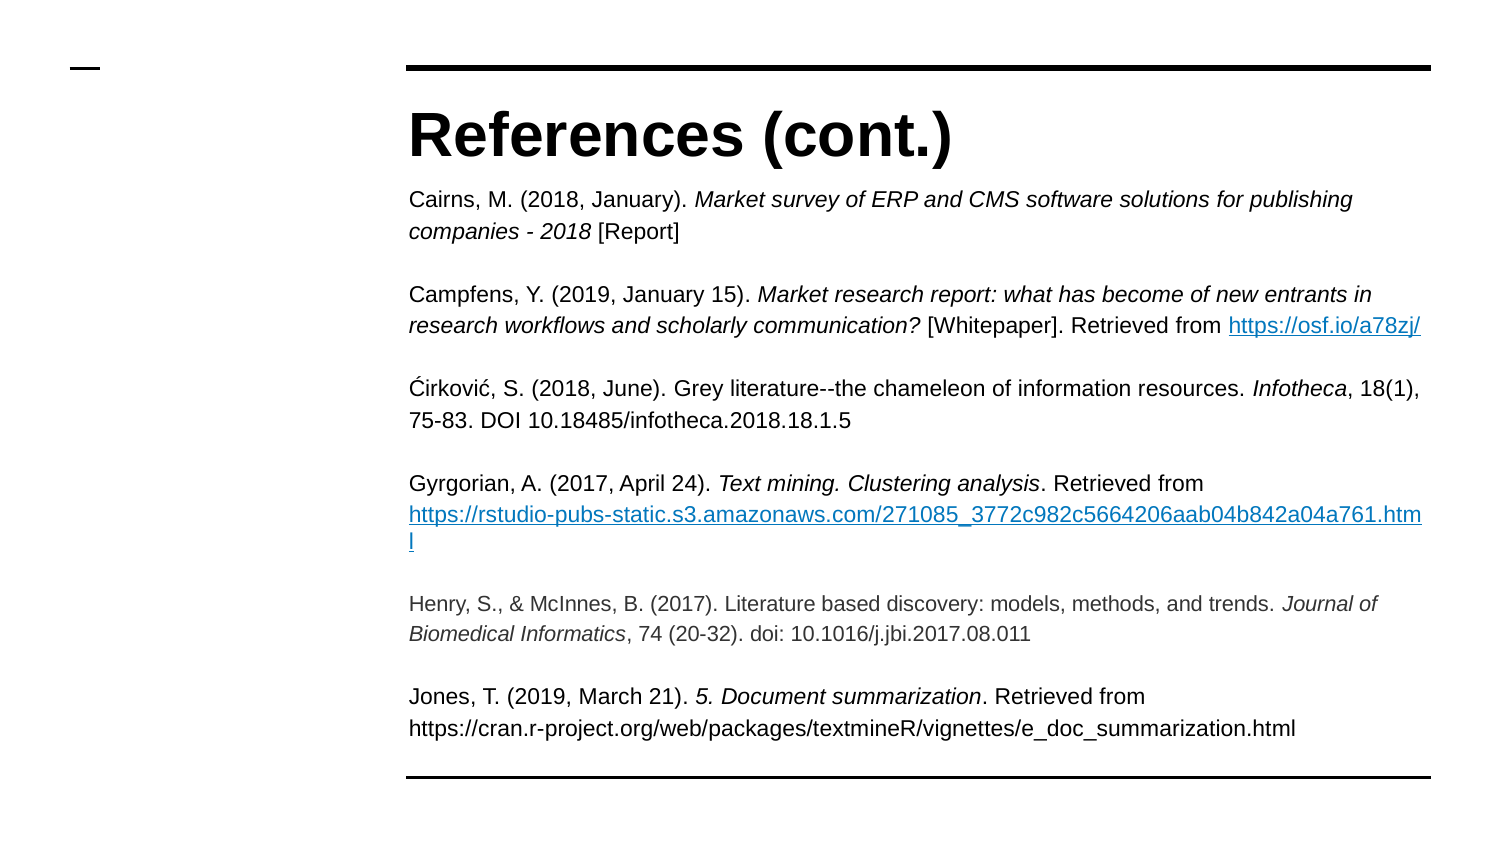

# References (cont.)
Cairns, M. (2018, January). Market survey of ERP and CMS software solutions for publishing companies - 2018 [Report]

Campfens, Y. (2019, January 15). Market research report: what has become of new entrants in research workflows and scholarly communication? [Whitepaper]. Retrieved from https://osf.io/a78zj/

Ćirković, S. (2018, June). Grey literature--the chameleon of information resources. Infotheca, 18(1), 75-83. DOI 10.18485/infotheca.2018.18.1.5

Gyrgorian, A. (2017, April 24). Text mining. Clustering analysis. Retrieved from https://rstudio-pubs-static.s3.amazonaws.com/271085_3772c982c5664206aab04b842a04a761.html

Henry, S., & McInnes, B. (2017). Literature based discovery: models, methods, and trends. Journal of Biomedical Informatics, 74 (20-32). doi: 10.1016/j.jbi.2017.08.011

Jones, T. (2019, March 21). 5. Document summarization. Retrieved from https://cran.r-project.org/web/packages/textmineR/vignettes/e_doc_summarization.html